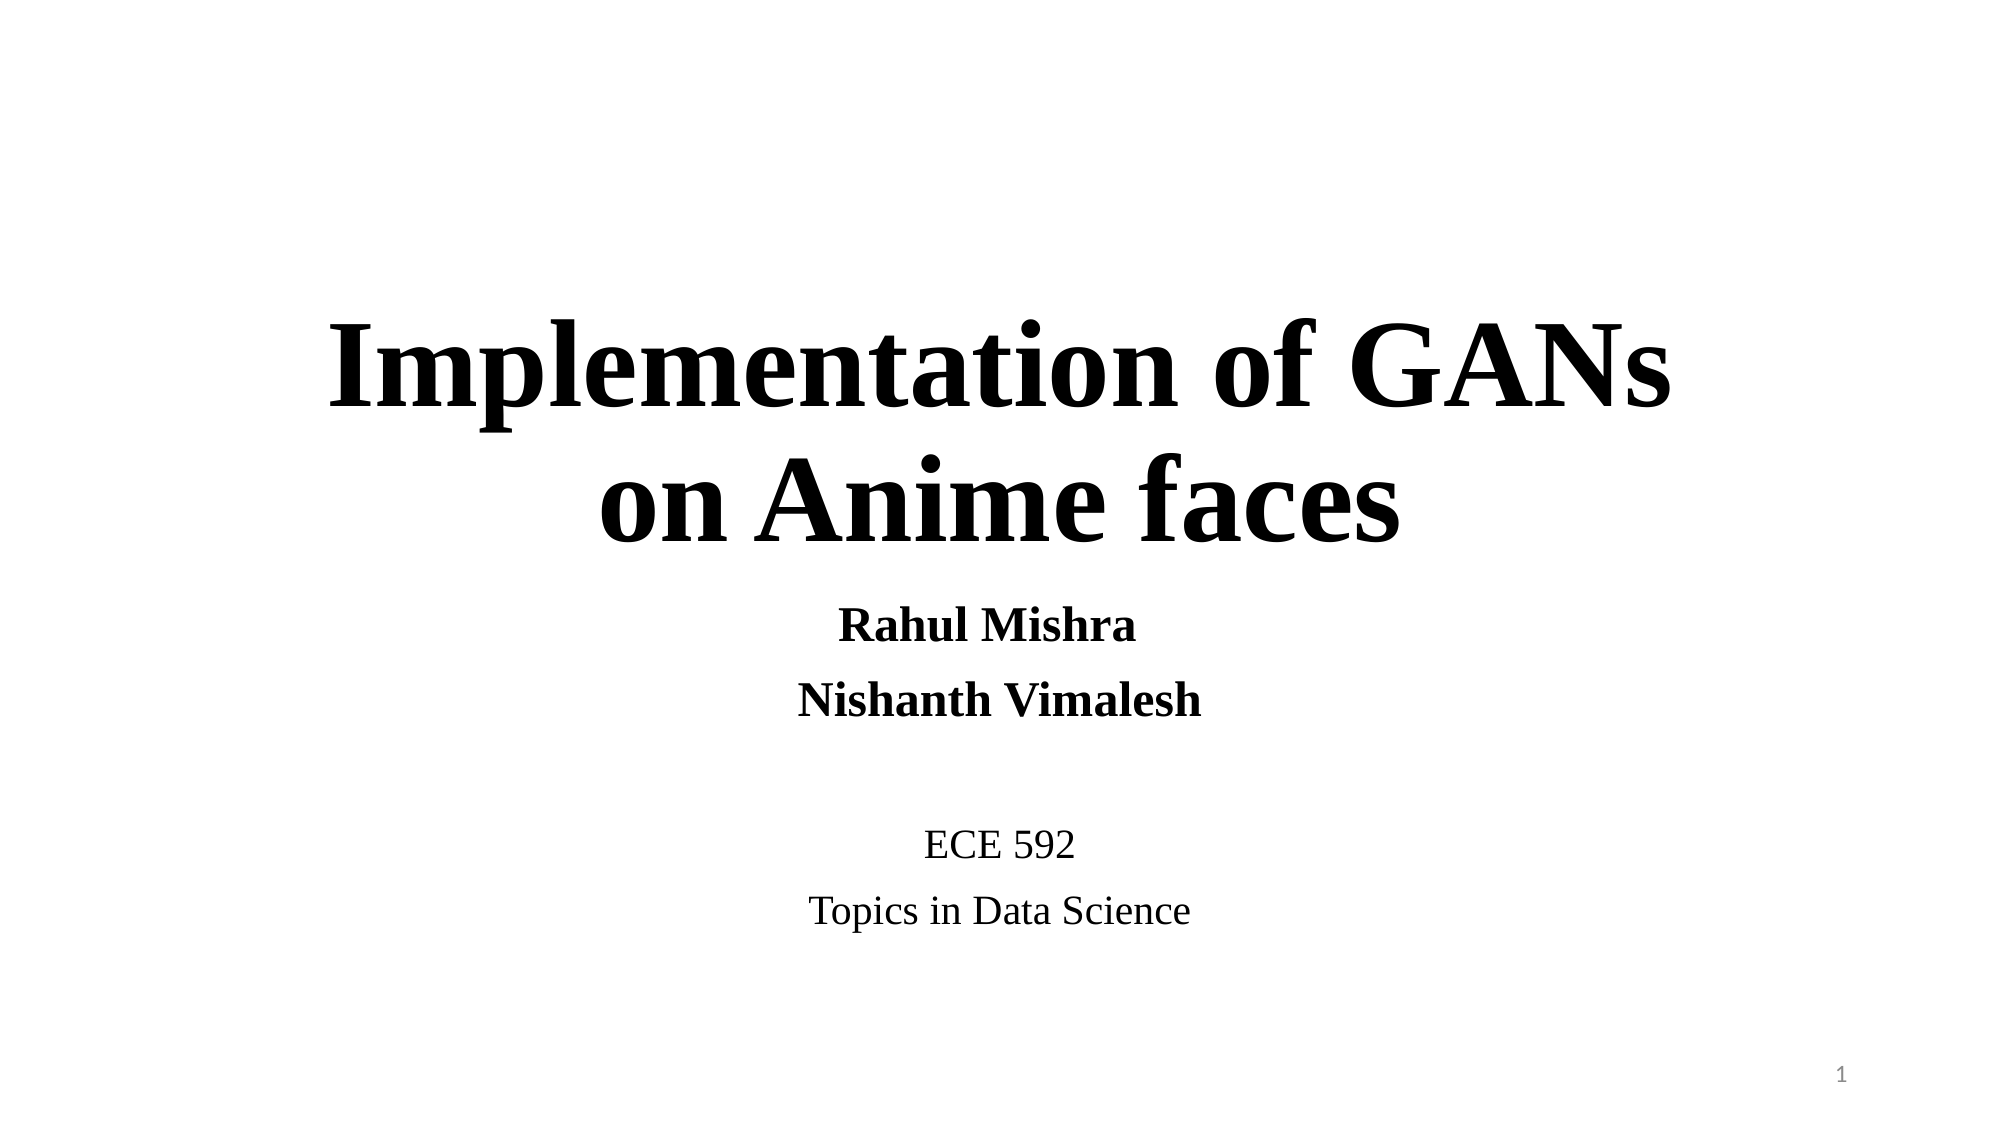

# Implementation of GANs on Anime faces
Rahul Mishra
Nishanth Vimalesh

ECE 592
Topics in Data Science
1